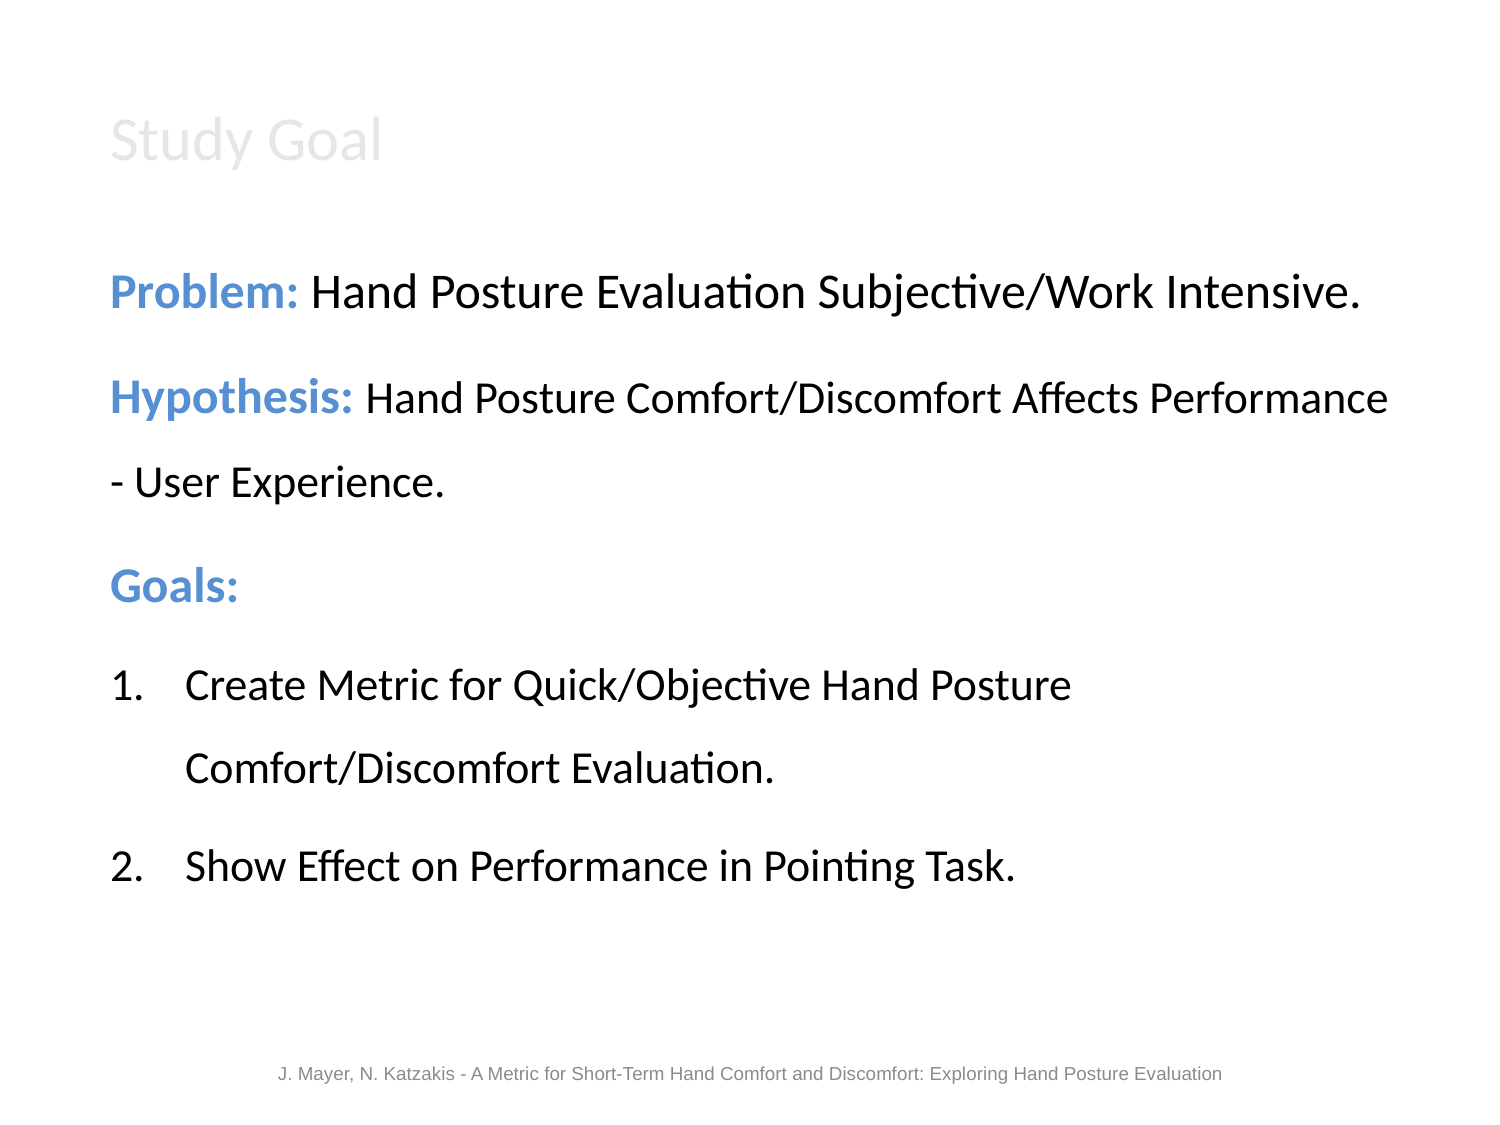

# Study Goal
Problem: Hand Posture Evaluation Subjective/Work Intensive.
Hypothesis: Hand Posture Comfort/Discomfort Affects Performance - User Experience.
Goals:
Create Metric for Quick/Objective Hand Posture Comfort/Discomfort Evaluation.
Show Effect on Performance in Pointing Task.
J. Mayer, N. Katzakis - A Metric for Short-Term Hand Comfort and Discomfort: Exploring Hand Posture Evaluation